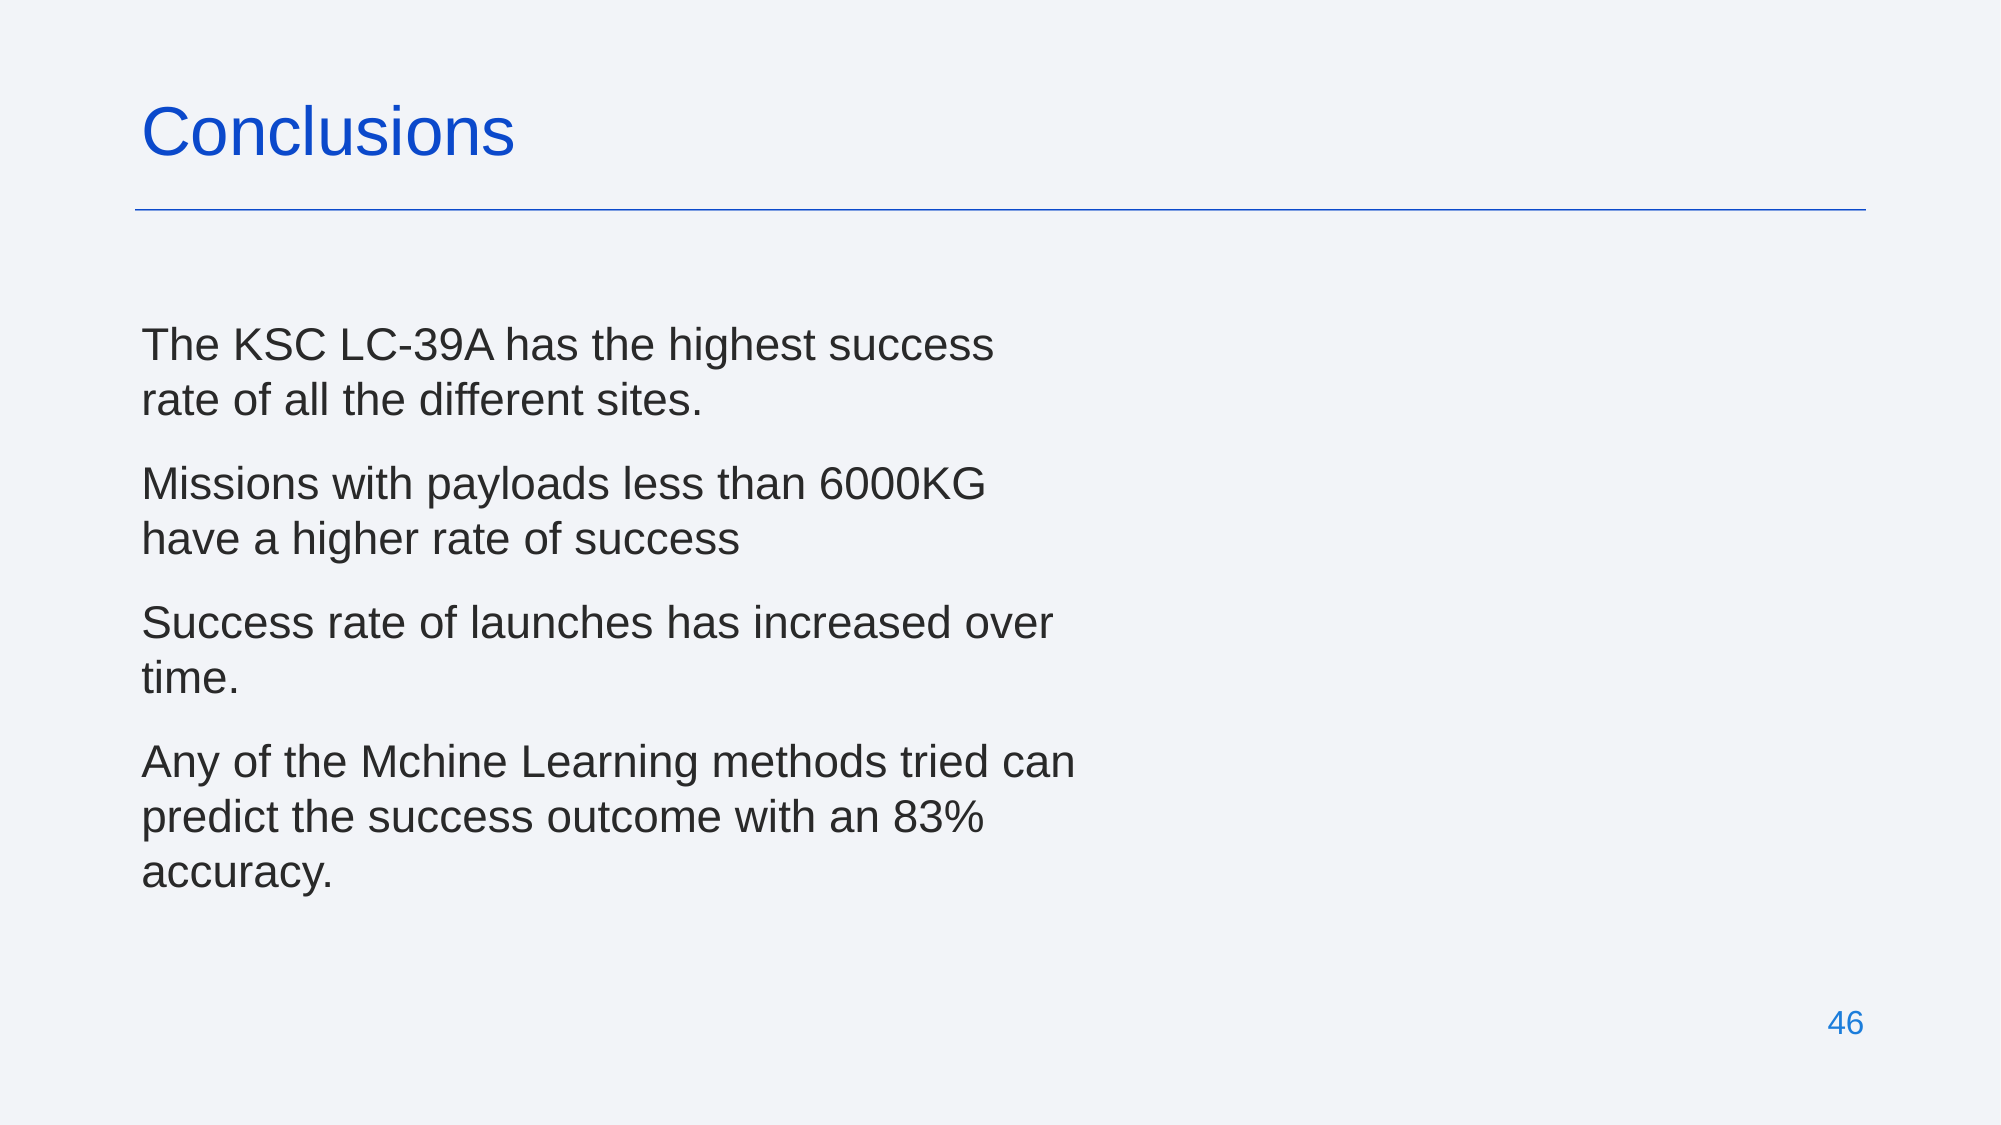

Conclusions
The KSC LC-39A has the highest success rate of all the different sites.
Missions with payloads less than 6000KG have a higher rate of success
Success rate of launches has increased over time.
Any of the Mchine Learning methods tried can predict the success outcome with an 83% accuracy.
46